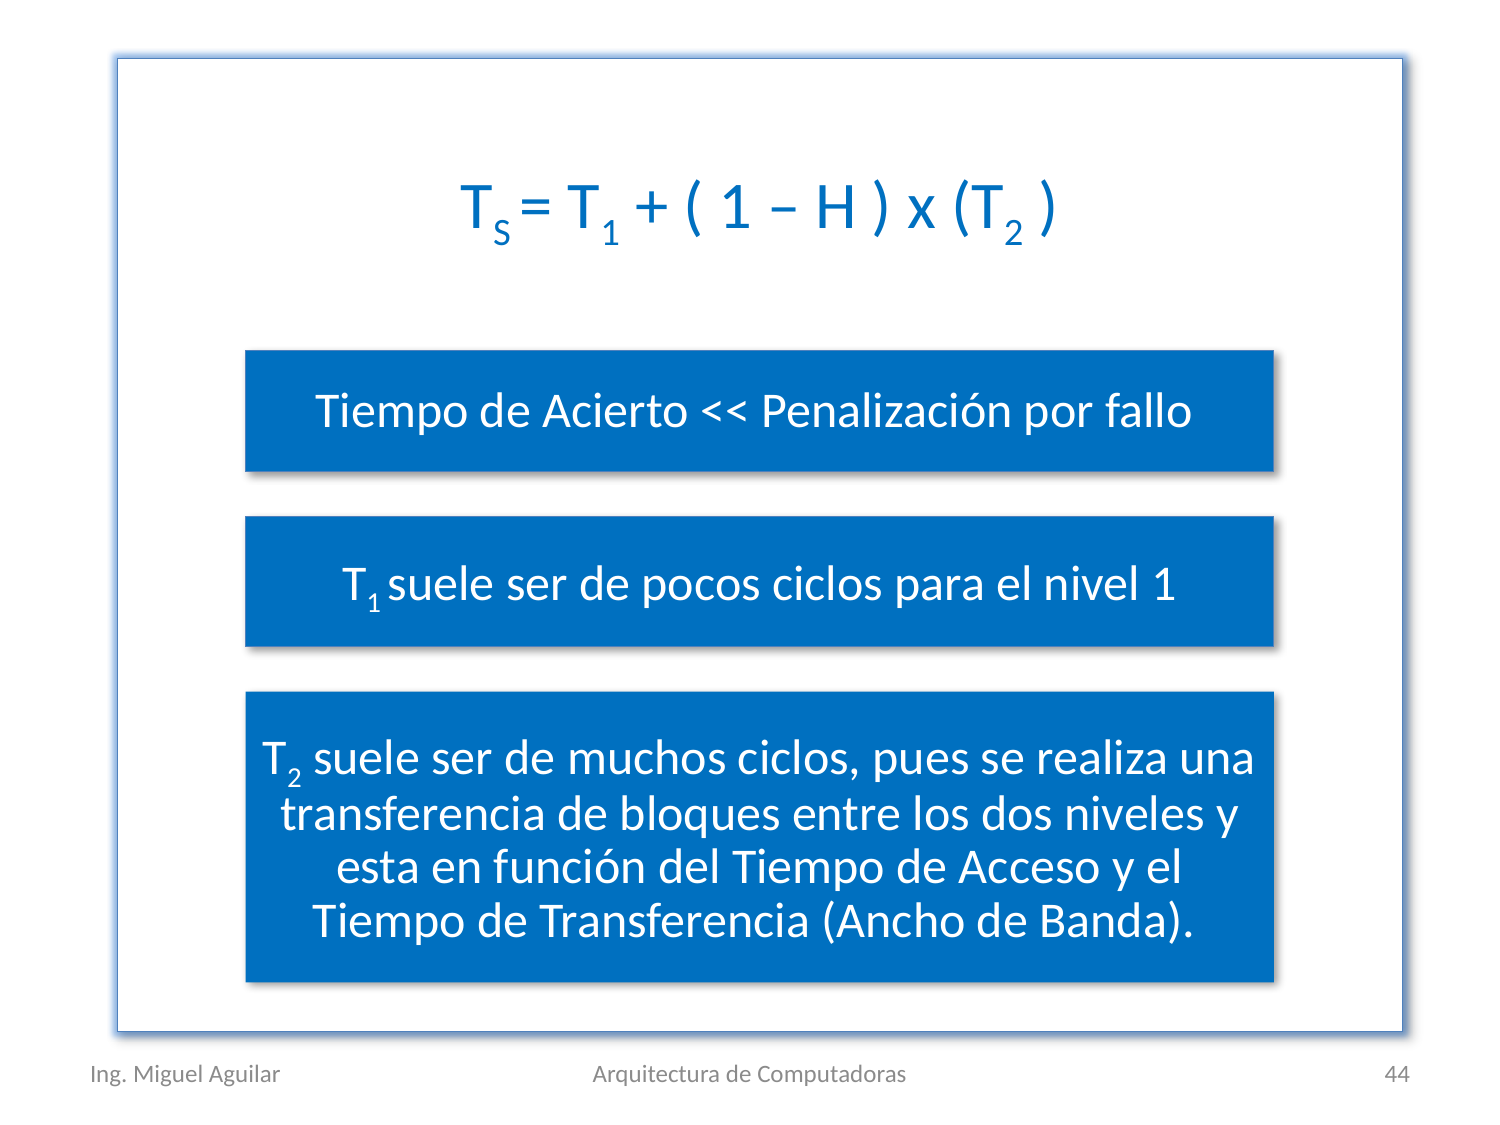

TS = T1 + ( 1 – H ) x (T2 )
Tiempo de Acierto << Penalización por fallo
T1 suele ser de pocos ciclos para el nivel 1
T2 suele ser de muchos ciclos, pues se realiza una transferencia de bloques entre los dos niveles y esta en función del Tiempo de Acceso y el Tiempo de Transferencia (Ancho de Banda).
Ing. Miguel Aguilar
Arquitectura de Computadoras
44